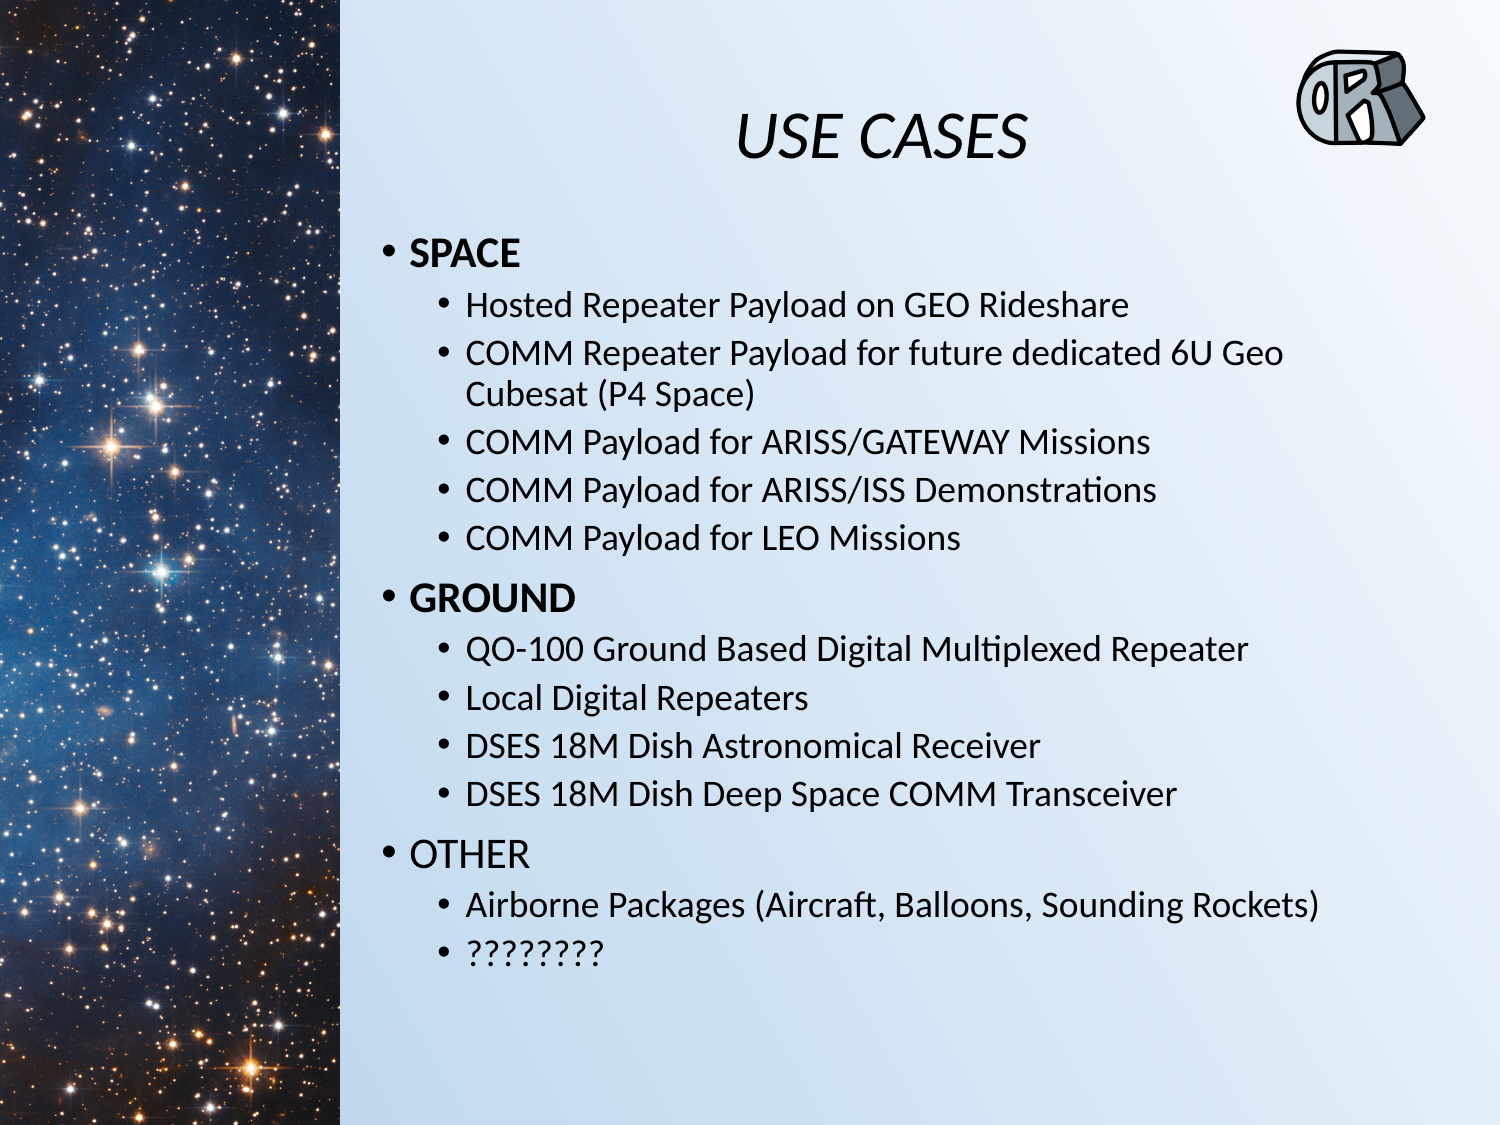

# USE CASES
SPACE
Hosted Repeater Payload on GEO Rideshare
COMM Repeater Payload for future dedicated 6U Geo Cubesat (P4 Space)
COMM Payload for ARISS/GATEWAY Missions
COMM Payload for ARISS/ISS Demonstrations
COMM Payload for LEO Missions
GROUND
QO-100 Ground Based Digital Multiplexed Repeater
Local Digital Repeaters
DSES 18M Dish Astronomical Receiver
DSES 18M Dish Deep Space COMM Transceiver
OTHER
Airborne Packages (Aircraft, Balloons, Sounding Rockets)
????????